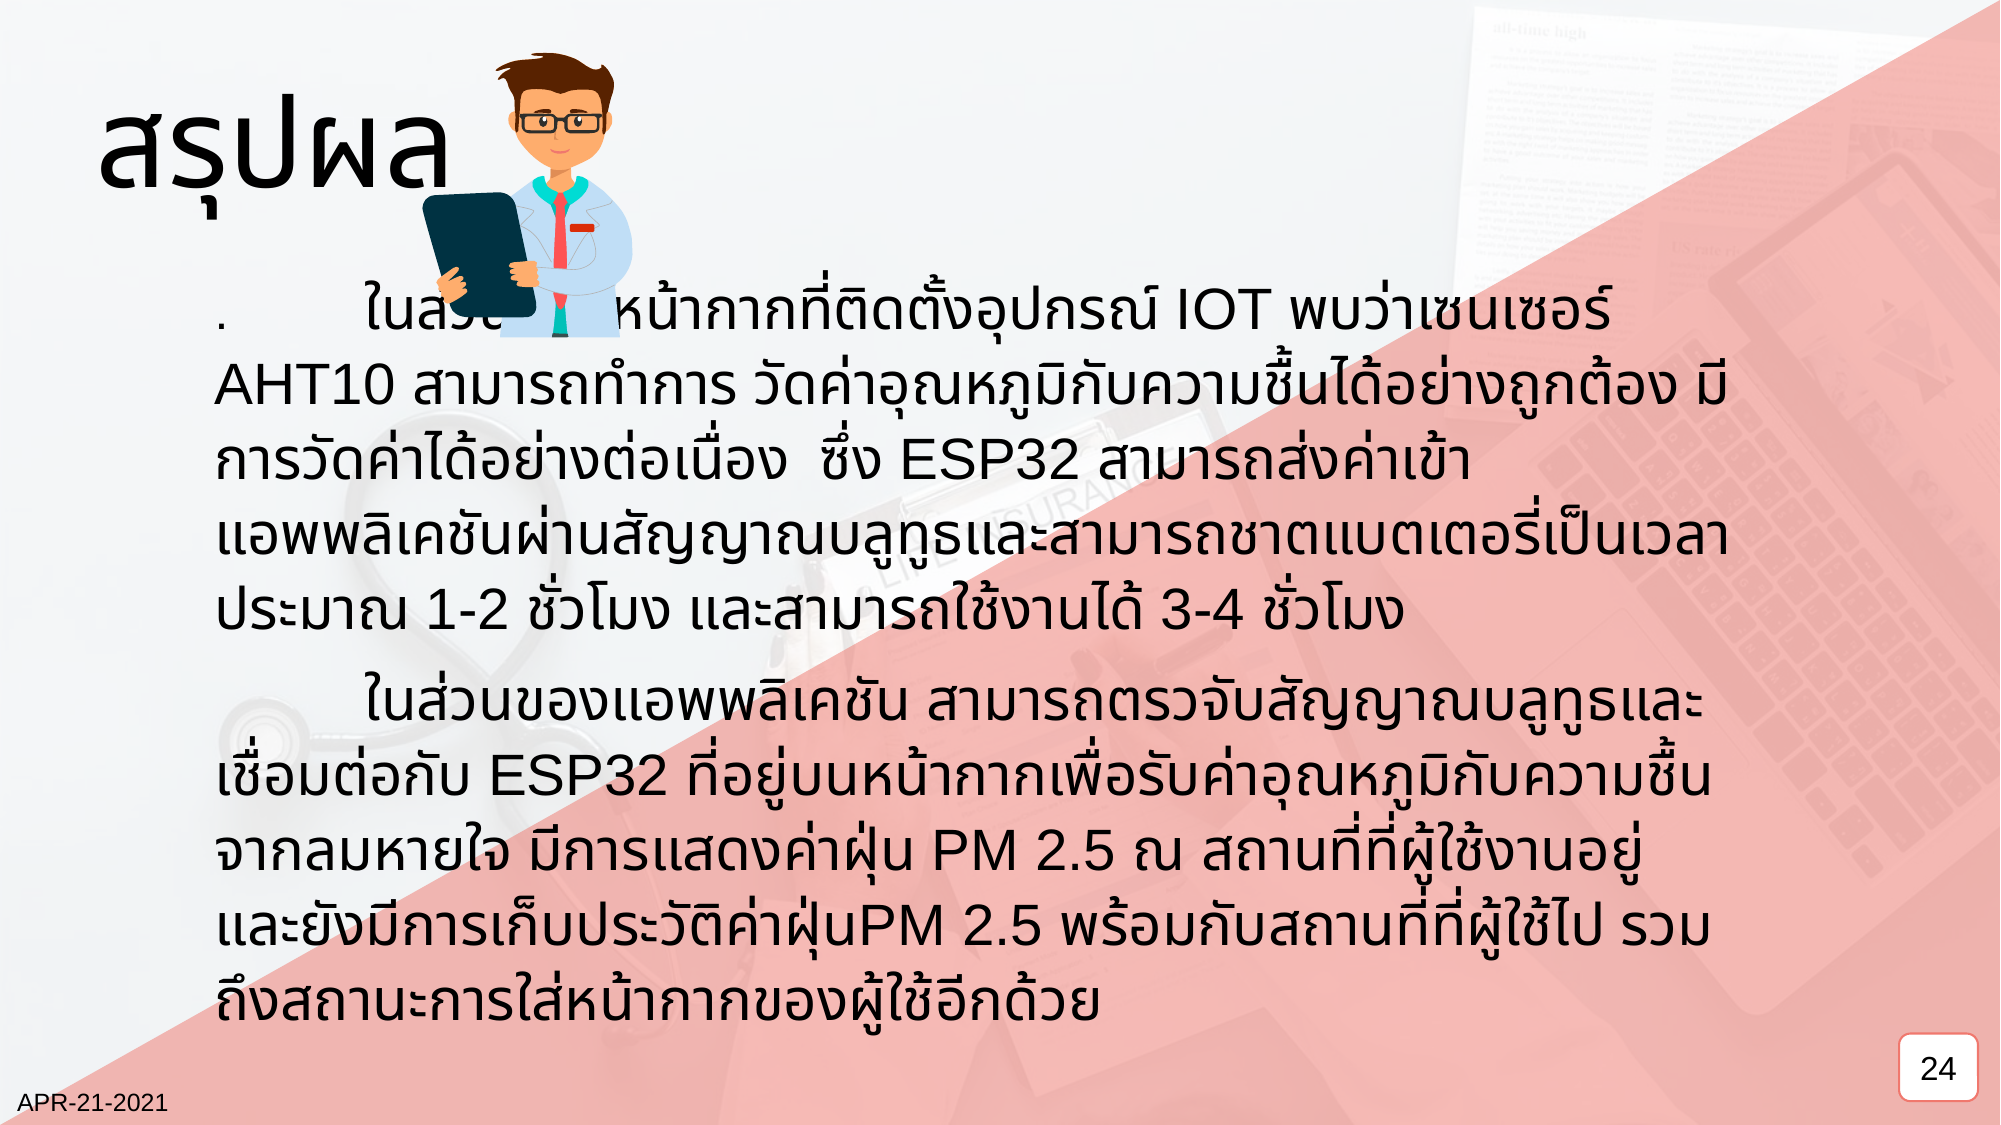

สรุปผล
.	ในส่วนของหน้ากากที่ติดตั้งอุปกรณ์ IOT พบว่าเซนเซอร์ AHT10 สามารถทำการ วัดค่าอุณหภูมิกับความชื้นได้อย่างถูกต้อง มีการวัดค่าได้อย่างต่อเนื่อง  ซึ่ง ESP32 สามารถส่งค่าเข้าแอพพลิเคชันผ่านสัญญาณบลูทูธและสามารถชาตแบตเตอรี่เป็นเวลาประมาณ 1-2 ชั่วโมง และสามารถใช้งานได้ 3-4 ชั่วโมง
	ในส่วนของแอพพลิเคชัน สามารถตรวจับสัญญาณบลูทูธและเชื่อมต่อกับ ESP32 ที่อยู่บนหน้ากากเพื่อรับค่าอุณหภูมิกับความชื้นจากลมหายใจ มีการแสดงค่าฝุ่น PM 2.5 ณ สถานที่ที่ผู้ใช้งานอยู่ และยังมีการเก็บประวัติค่าฝุ่นPM 2.5 พร้อมกับสถานที่ที่ผู้ใช้ไป รวมถึงสถานะการใส่หน้ากากของผู้ใช้อีกด้วย

24
APR-21-2021